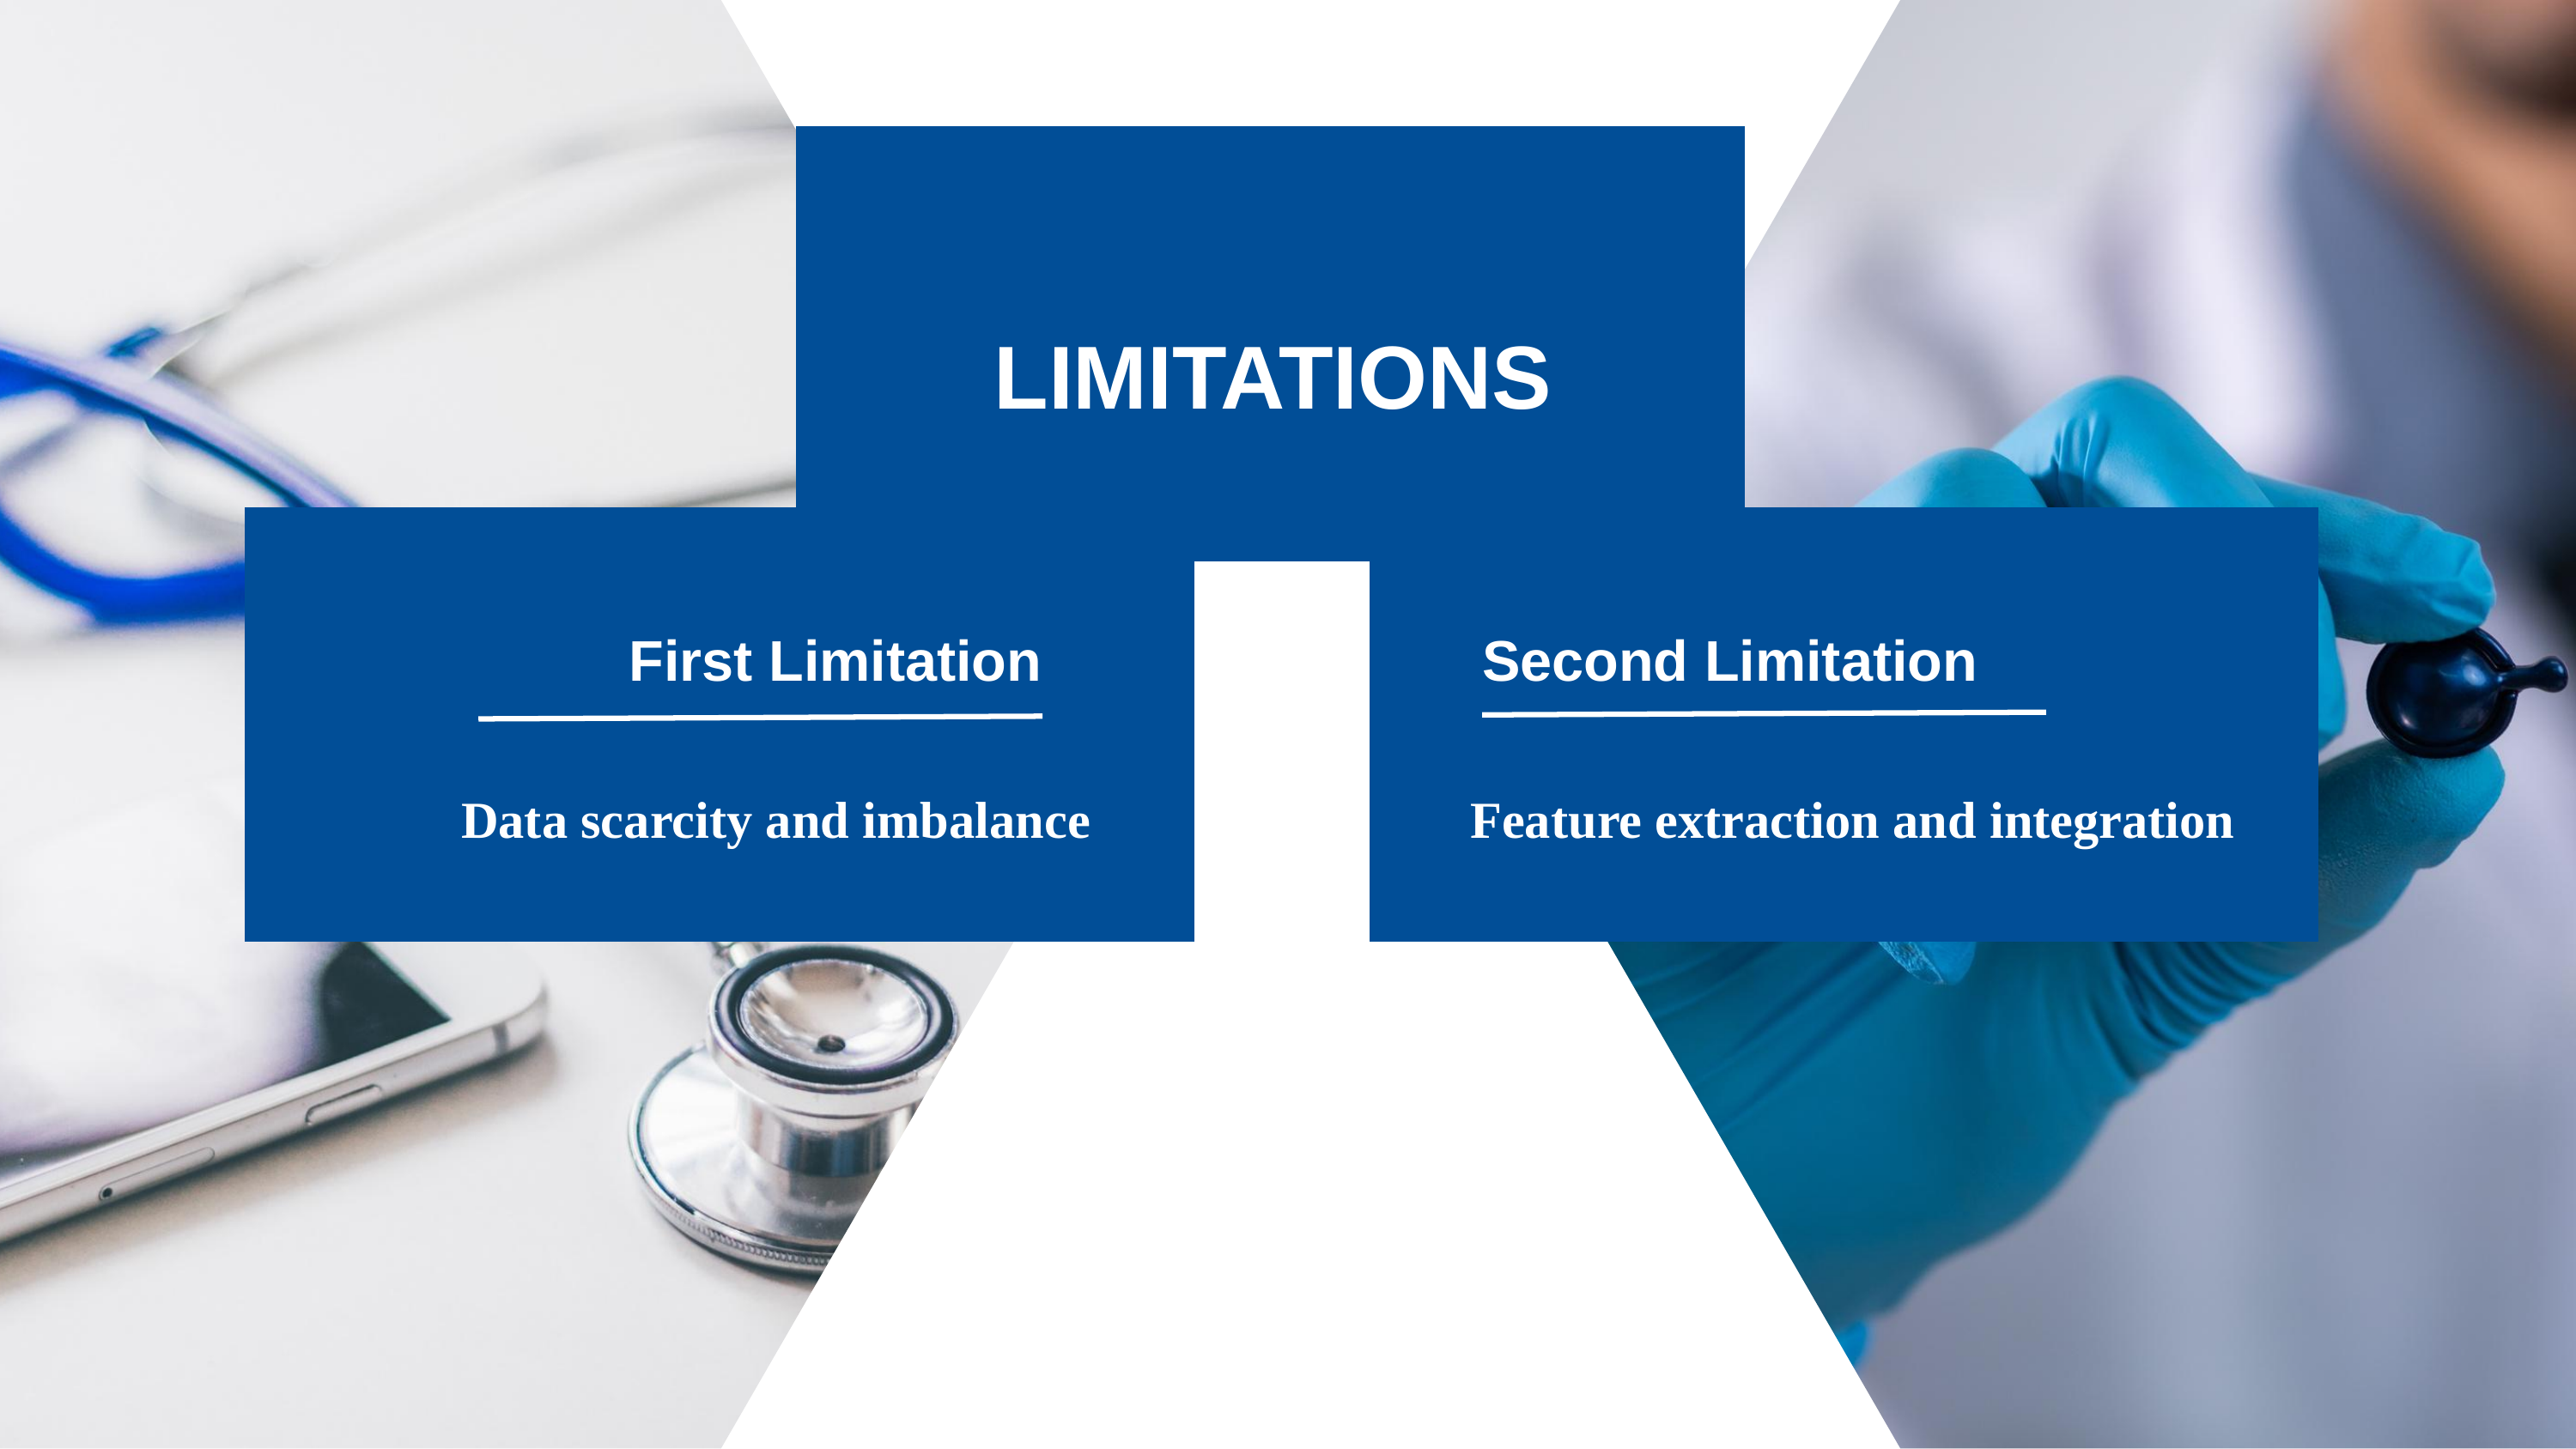

LIMITATIONS

First Limitation
Second Limitation
Data scarcity and imbalance
Feature extraction and integration